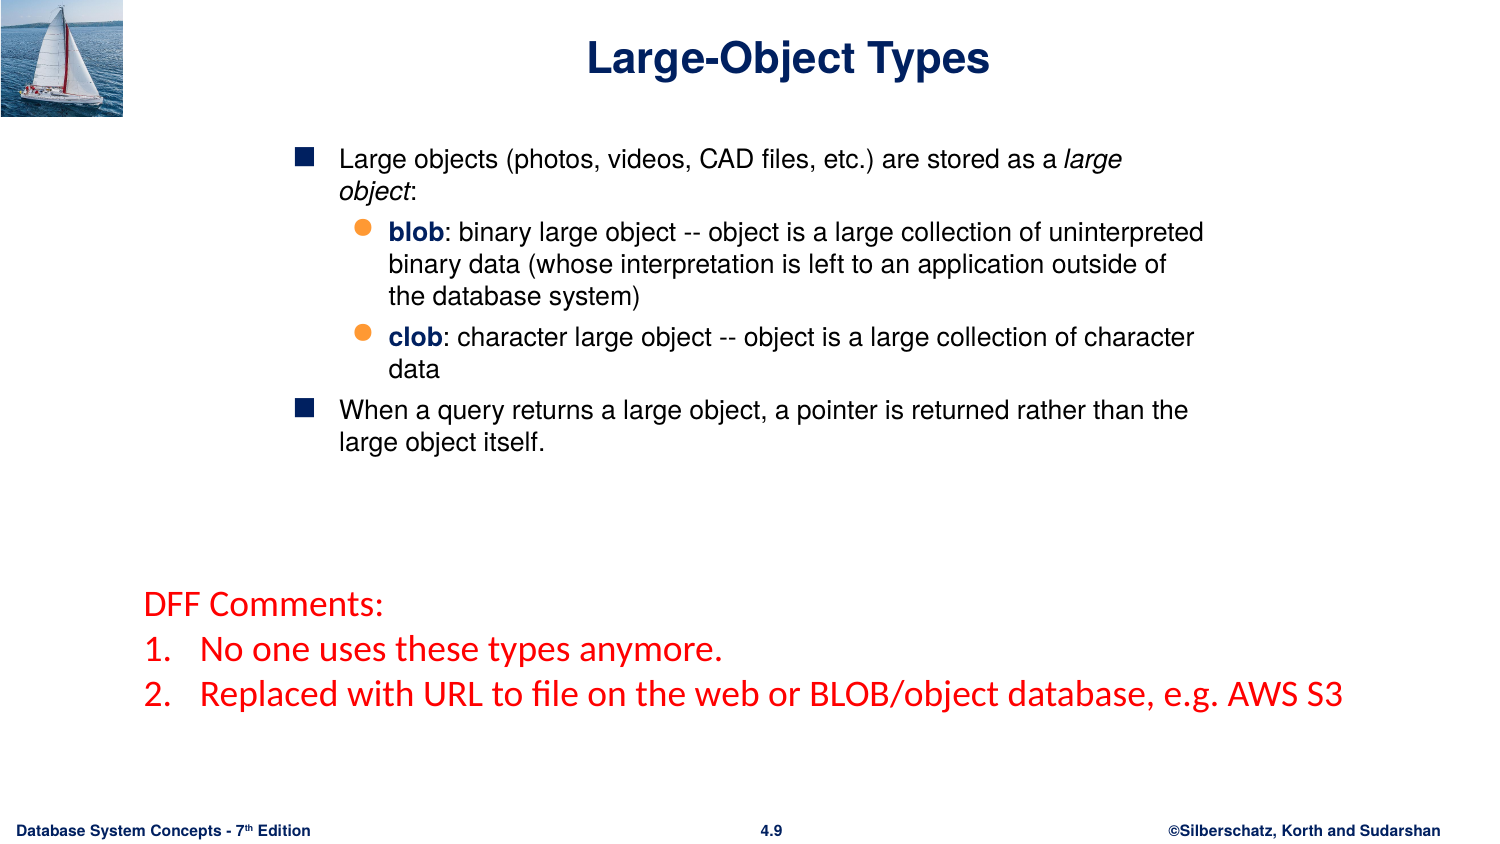

# Large-Object Types
Large objects (photos, videos, CAD files, etc.) are stored as a large object:
blob: binary large object -- object is a large collection of uninterpreted binary data (whose interpretation is left to an application outside of the database system)
clob: character large object -- object is a large collection of character data
When a query returns a large object, a pointer is returned rather than the large object itself.
DFF Comments:
No one uses these types anymore.
Replaced with URL to file on the web or BLOB/object database, e.g. AWS S3